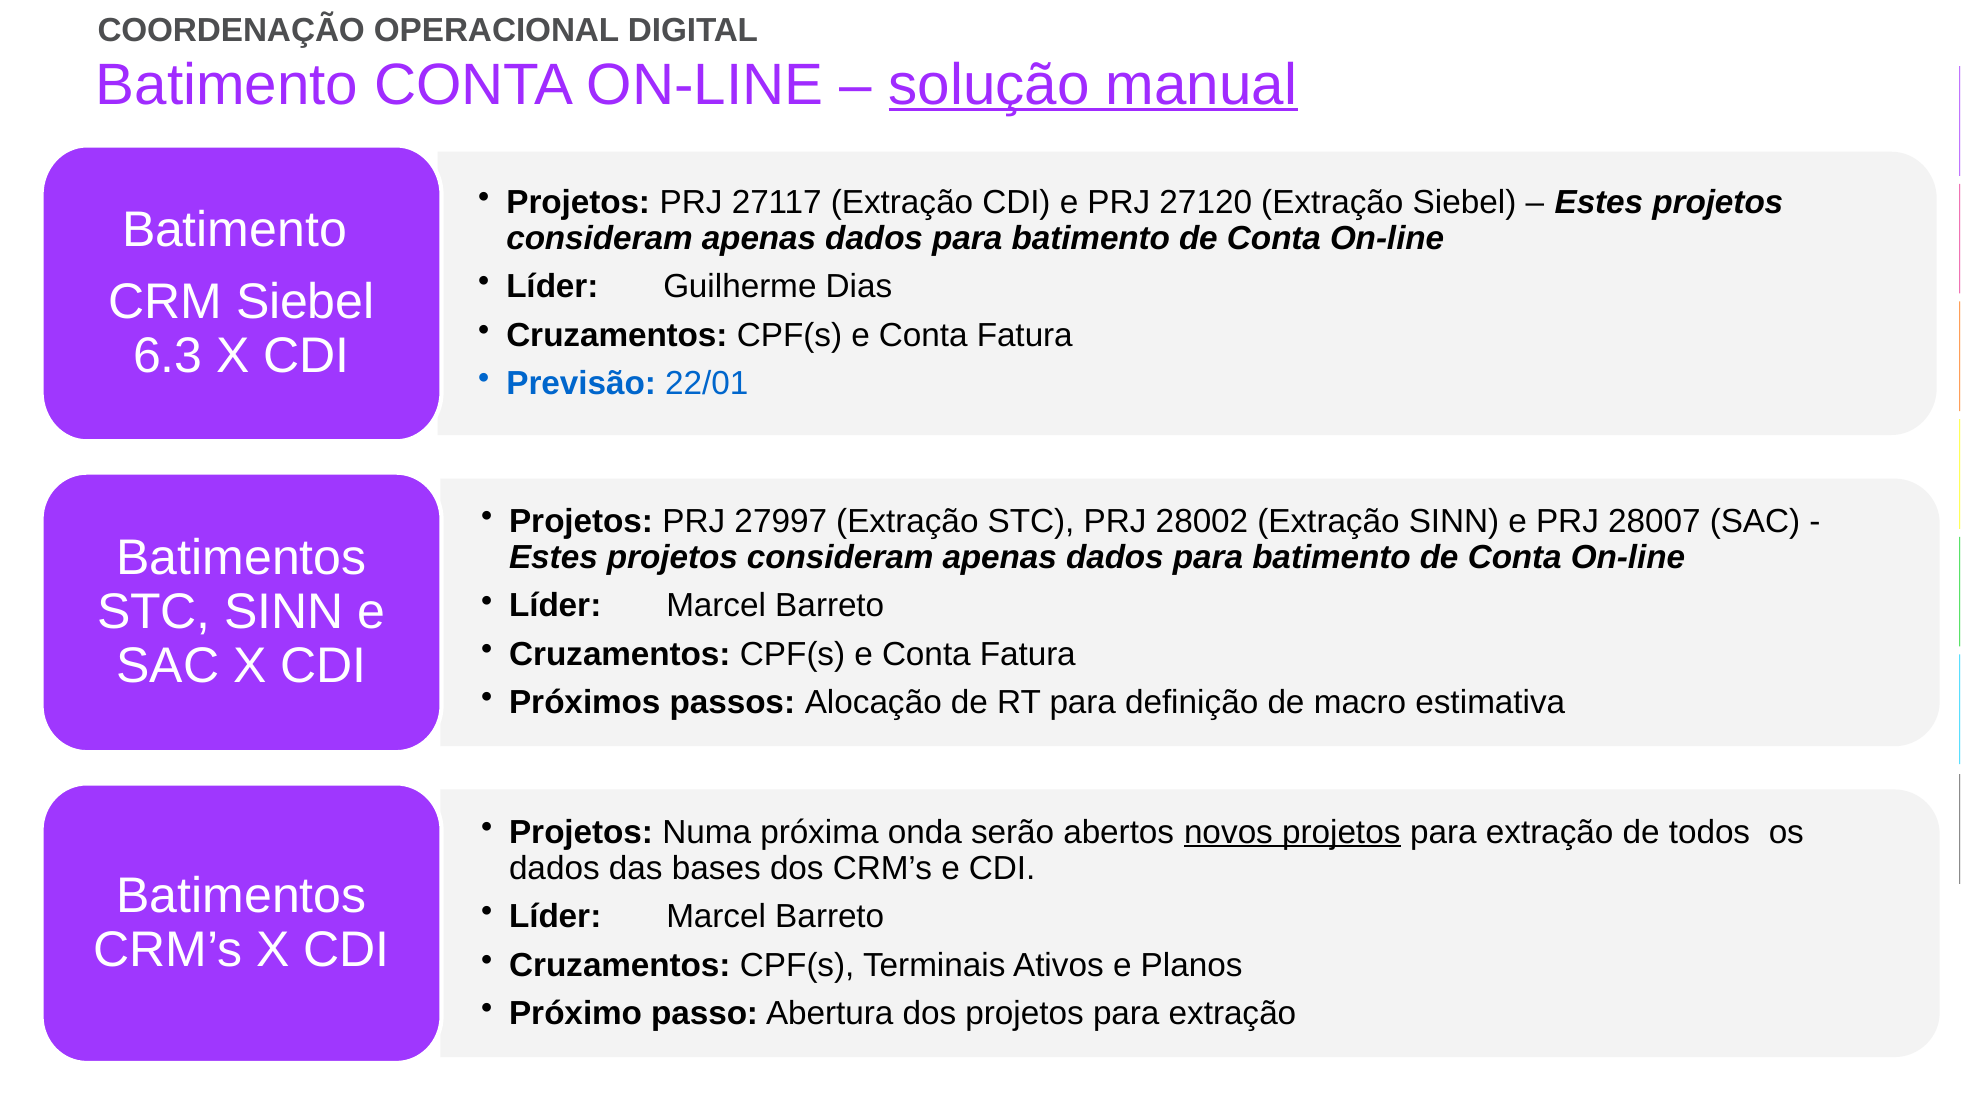

COORDENAÇÃO OPERACIONAL DIGITAL
# Batimento CONTA ON-LINE – solução manual
Batimento
CRM Siebel 6.3 X CDI
Projetos: PRJ 27117 (Extração CDI) e PRJ 27120 (Extração Siebel) – Estes projetos consideram apenas dados para batimento de Conta On-line
Líder:       Guilherme Dias
Cruzamentos: CPF(s) e Conta Fatura
Previsão: 22/01
Batimentos STC, SINN e SAC X CDI
Projetos: PRJ 27997 (Extração STC), PRJ 28002 (Extração SINN) e PRJ 28007 (SAC) - Estes projetos consideram apenas dados para batimento de Conta On-line
Líder:       Marcel Barreto
Cruzamentos: CPF(s) e Conta Fatura
Próximos passos: Alocação de RT para definição de macro estimativa
Batimentos CRM’s X CDI
Projetos: Numa próxima onda serão abertos novos projetos para extração de todos  os dados das bases dos CRM’s e CDI.
Líder:       Marcel Barreto
Cruzamentos: CPF(s), Terminais Ativos e Planos
Próximo passo: Abertura dos projetos para extração